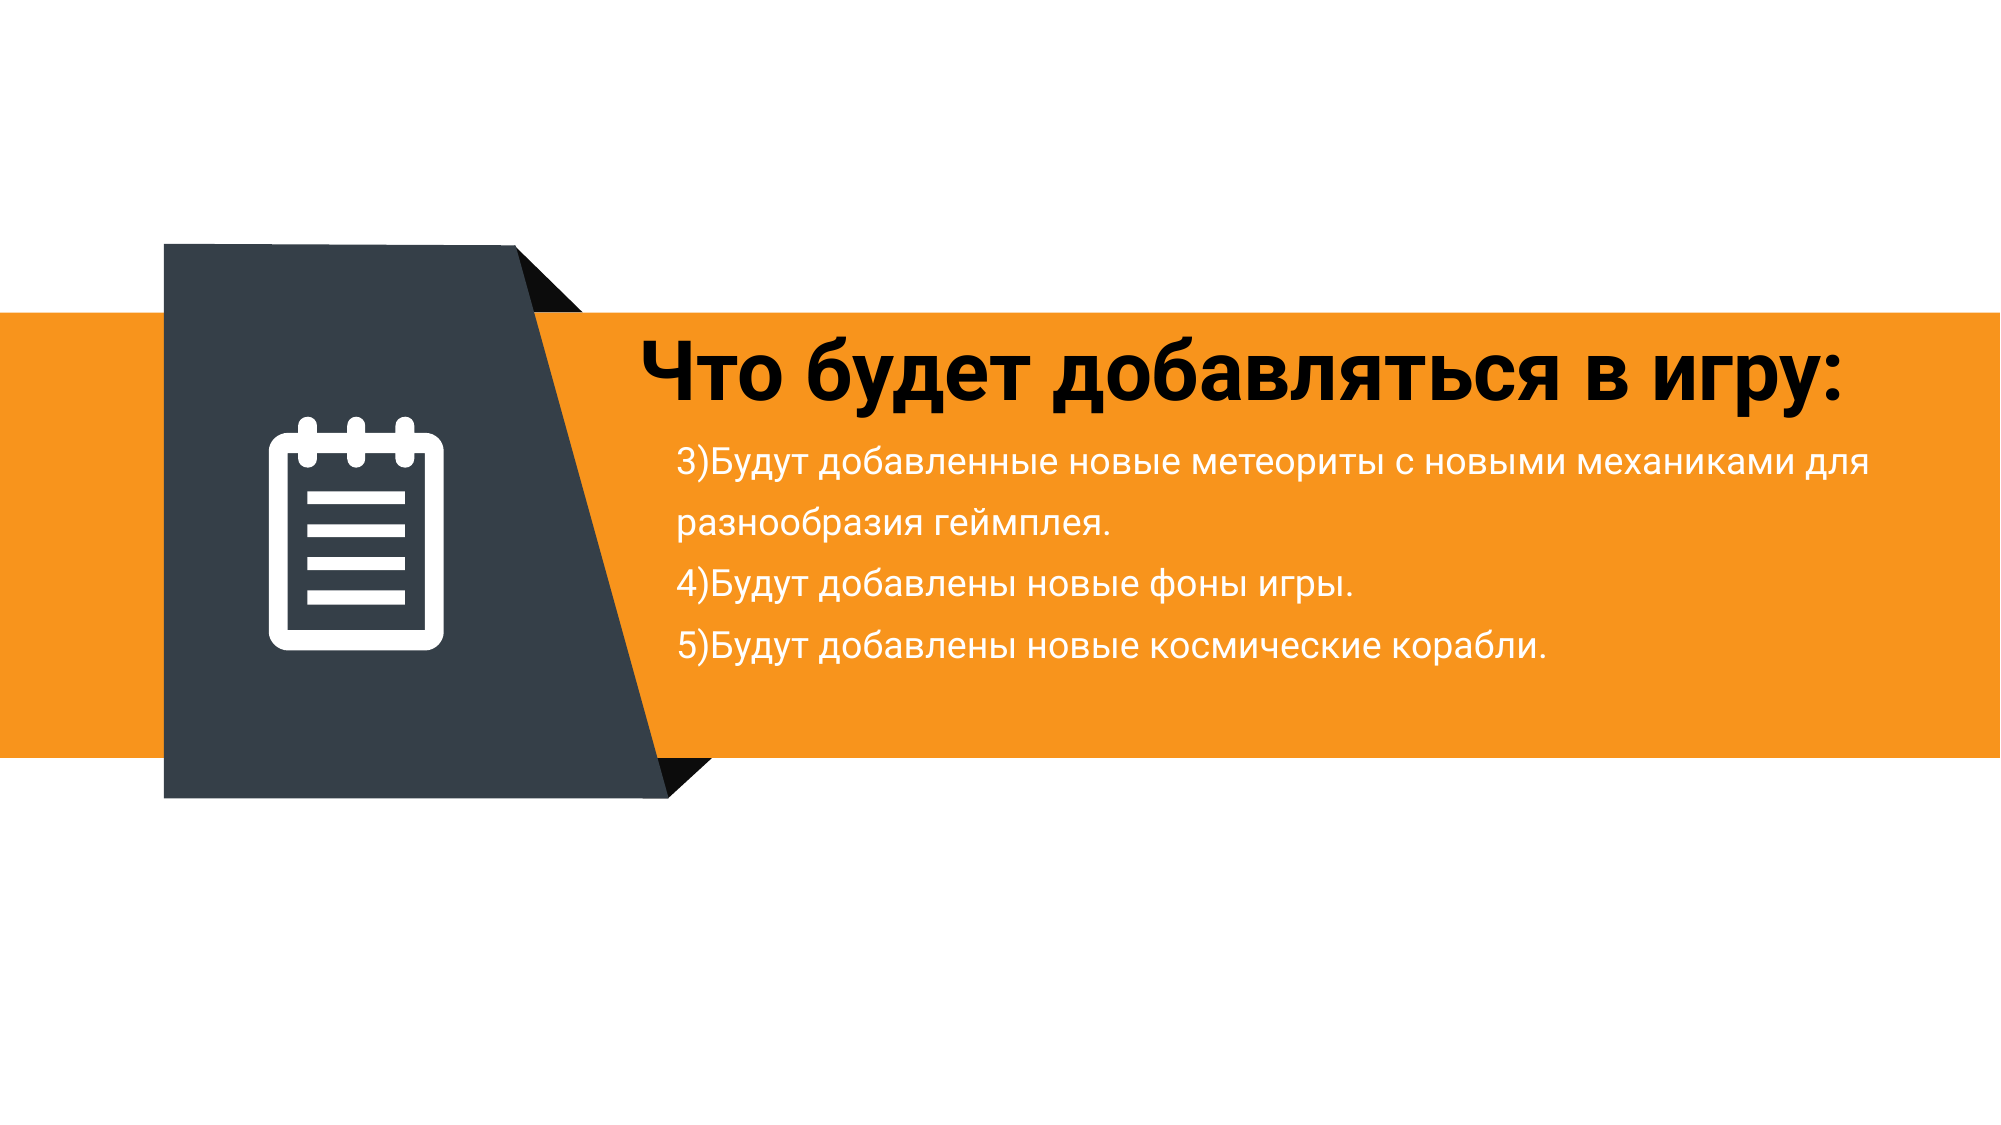

# Что будет добавляться в игру:

3)Будут добавленные новые метеориты с новыми механиками для
разнообразия геймплея.
4)Будут добавлены новые фоны игры.
5)Будут добавлены новые космические корабли.